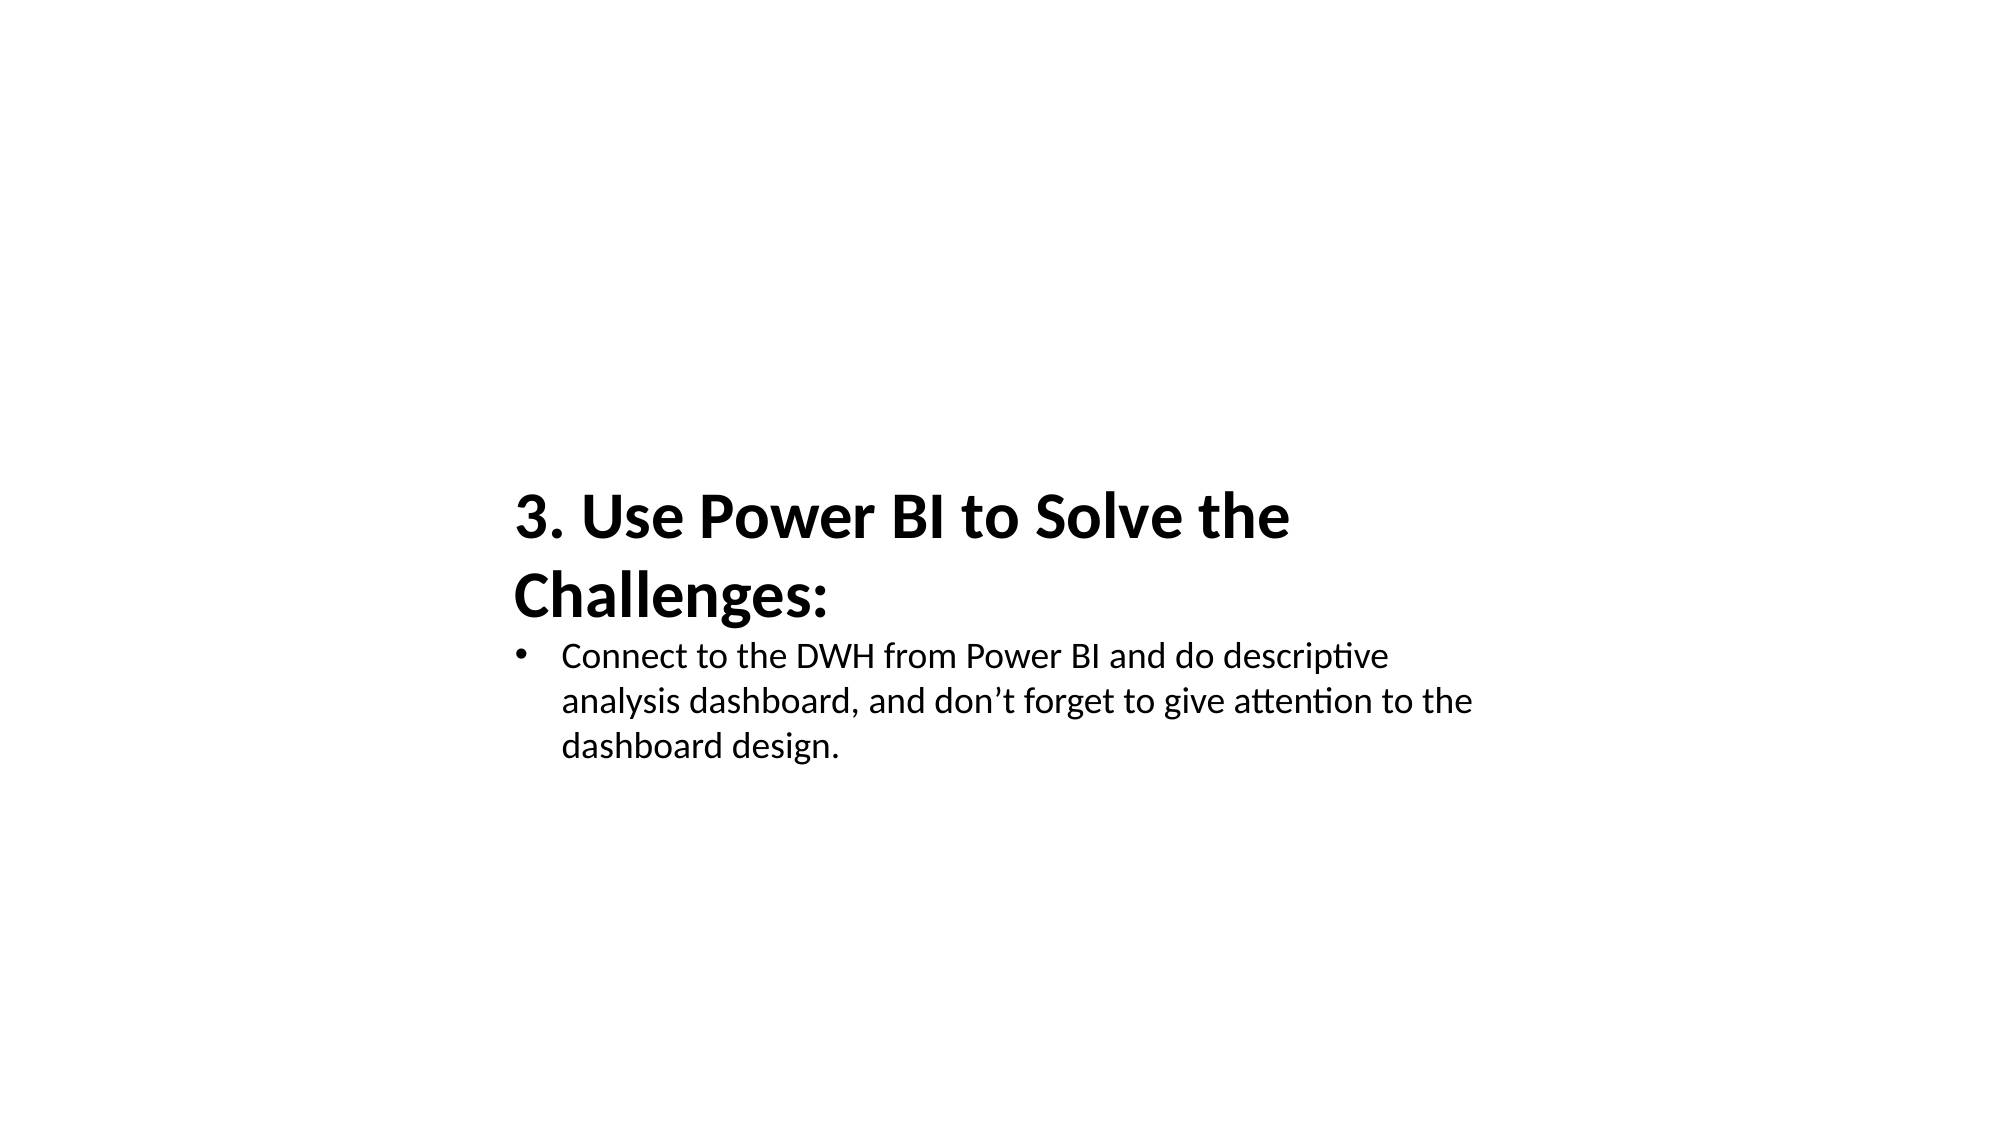

3. Use Power BI to Solve the Challenges:
Connect to the DWH from Power BI and do descriptive analysis dashboard, and don’t forget to give attention to the dashboard design.